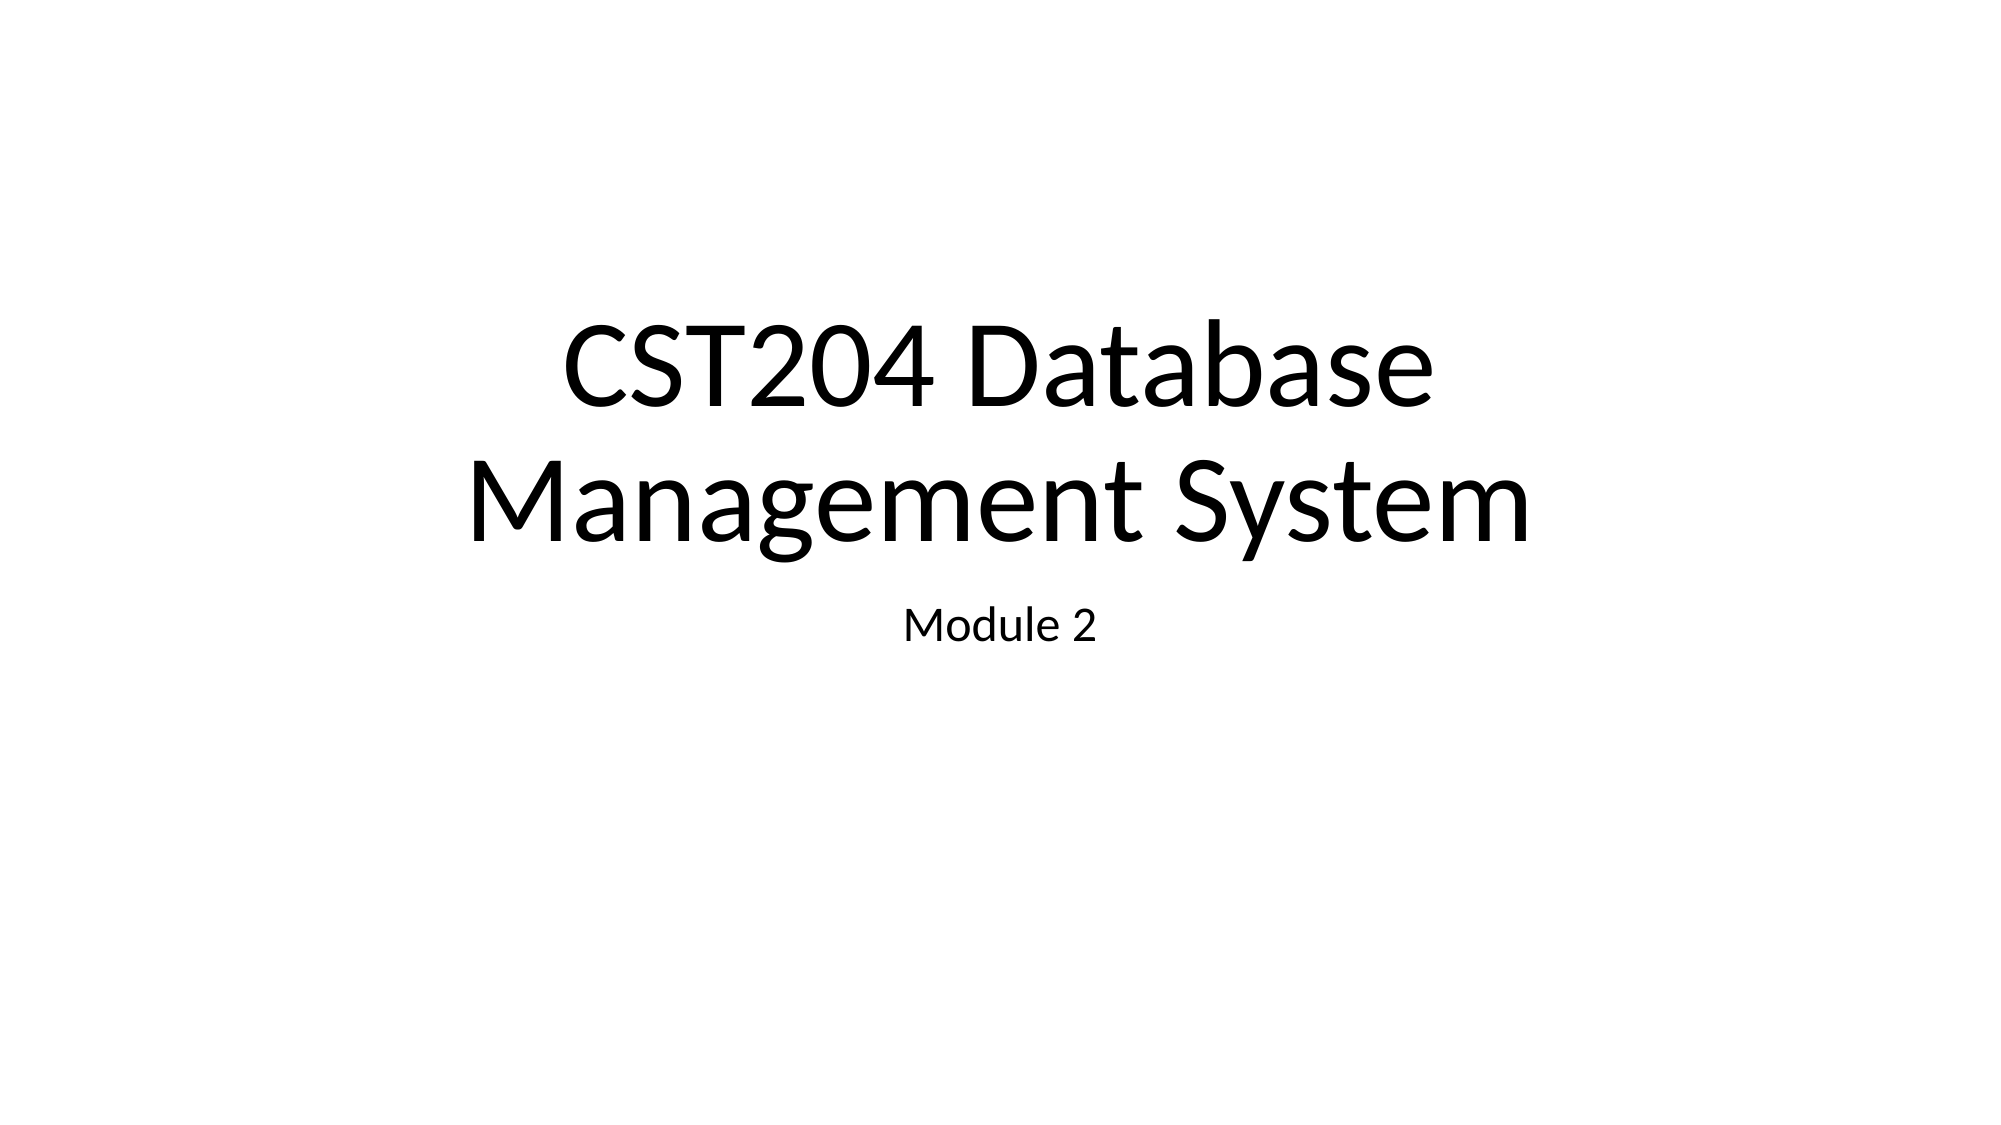

# CST204 Database Management System
Module 2